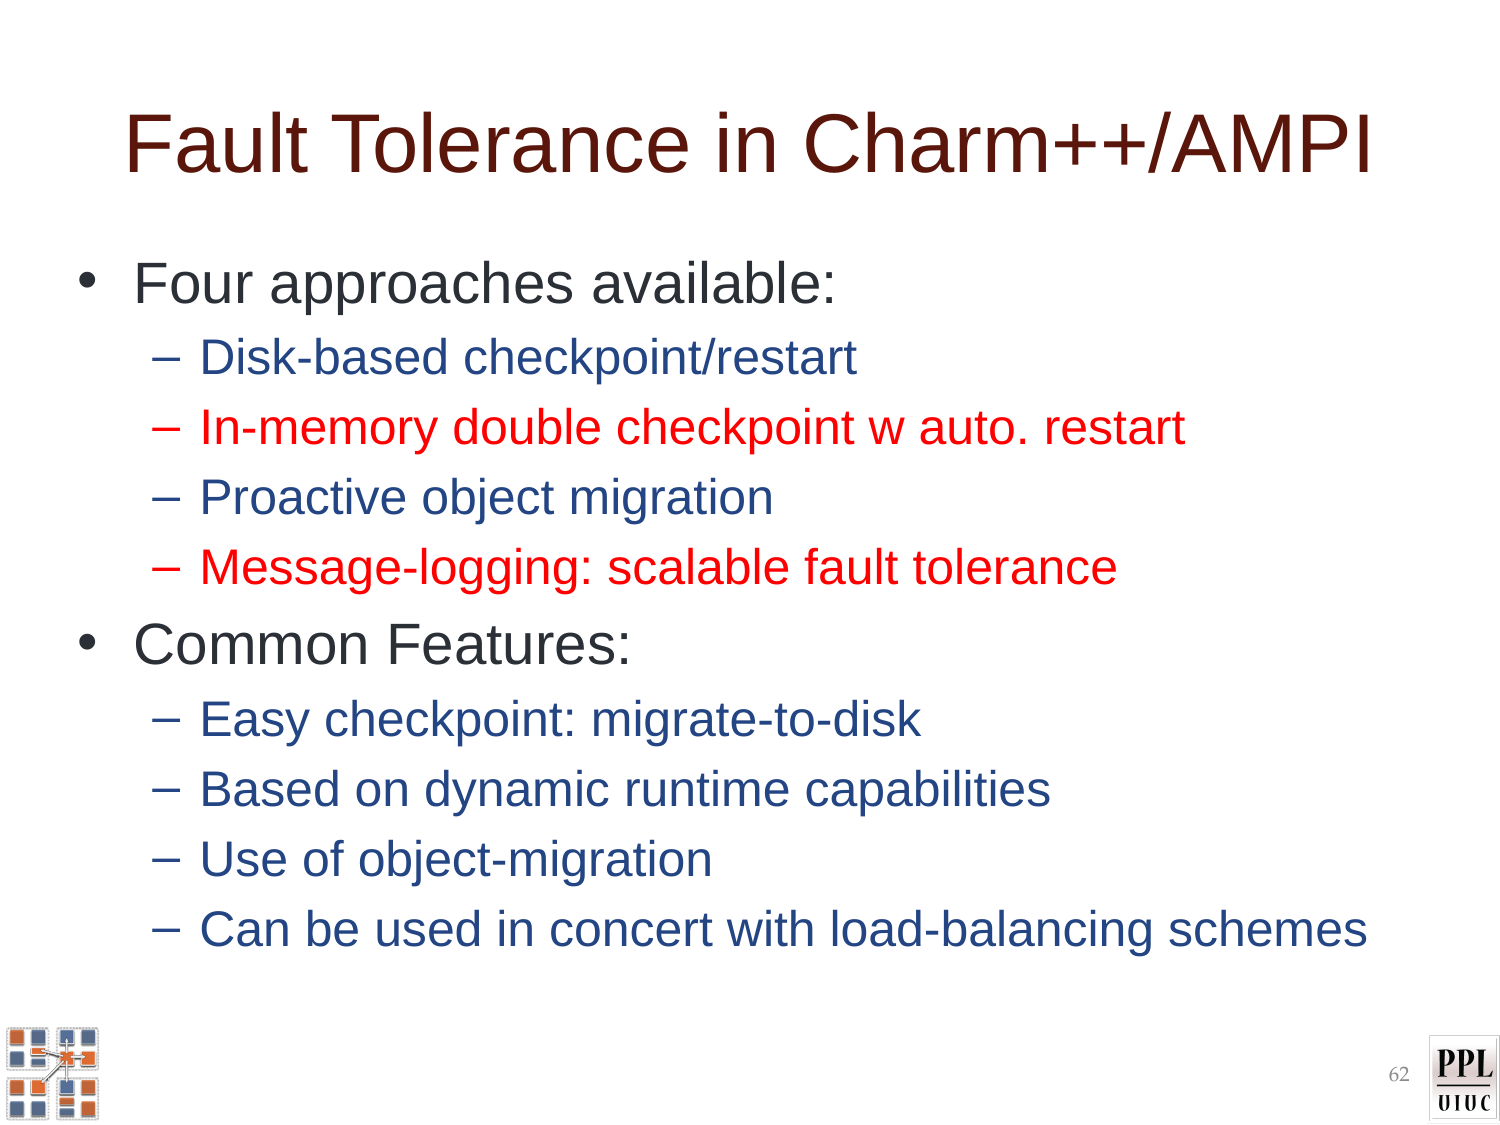

Fault Tolerance in Charm++/AMPI
Four approaches available:
Disk-based checkpoint/restart
In-memory double checkpoint w auto. restart
Proactive object migration
Message-logging: scalable fault tolerance
Common Features:
Easy checkpoint: migrate-to-disk
Based on dynamic runtime capabilities
Use of object-migration
Can be used in concert with load-balancing schemes

62